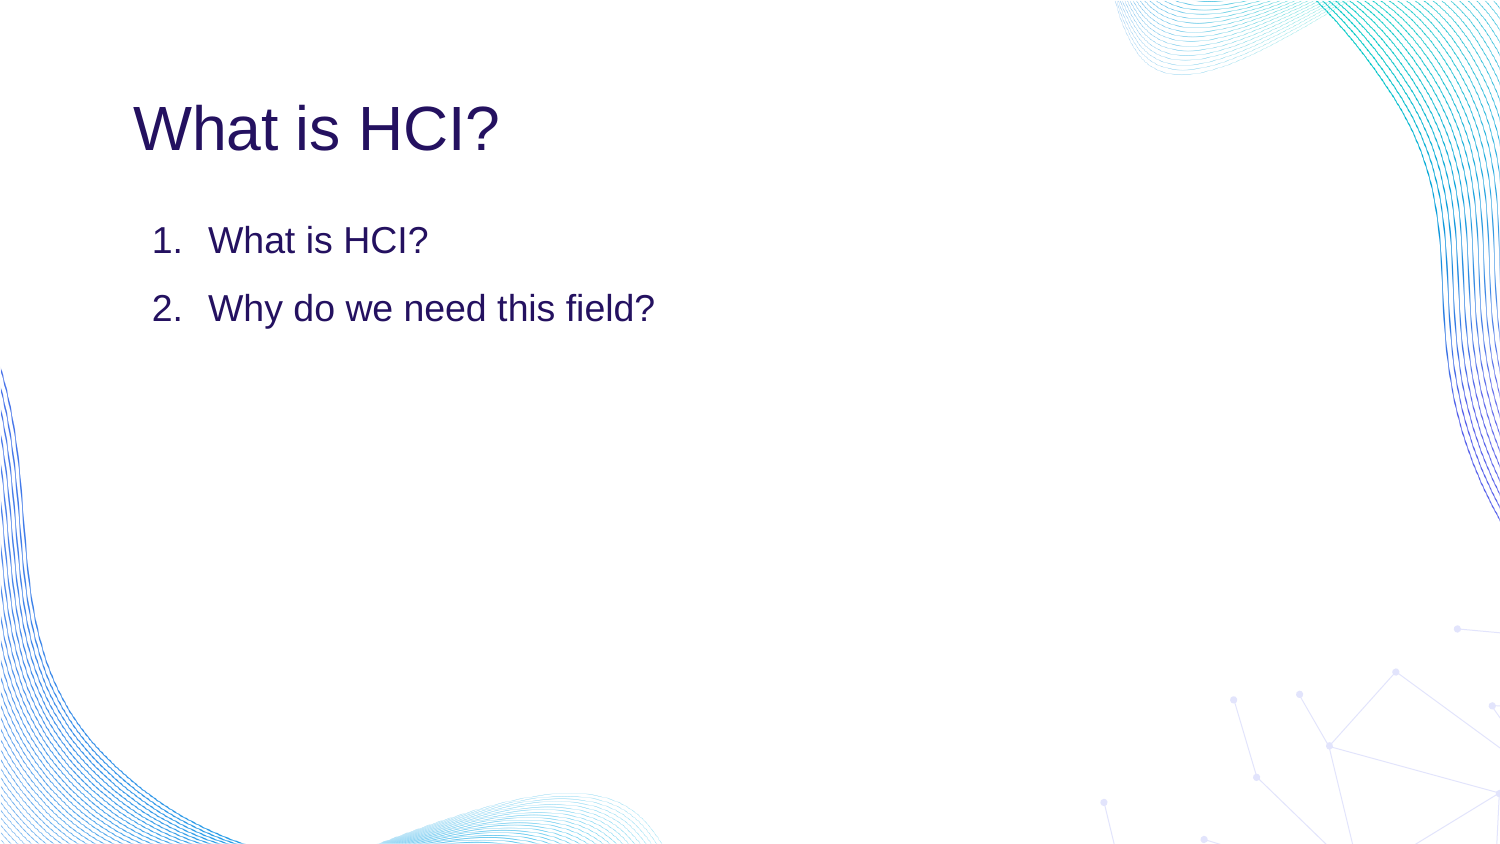

# What is HCI?
What is HCI?
Why do we need this field?